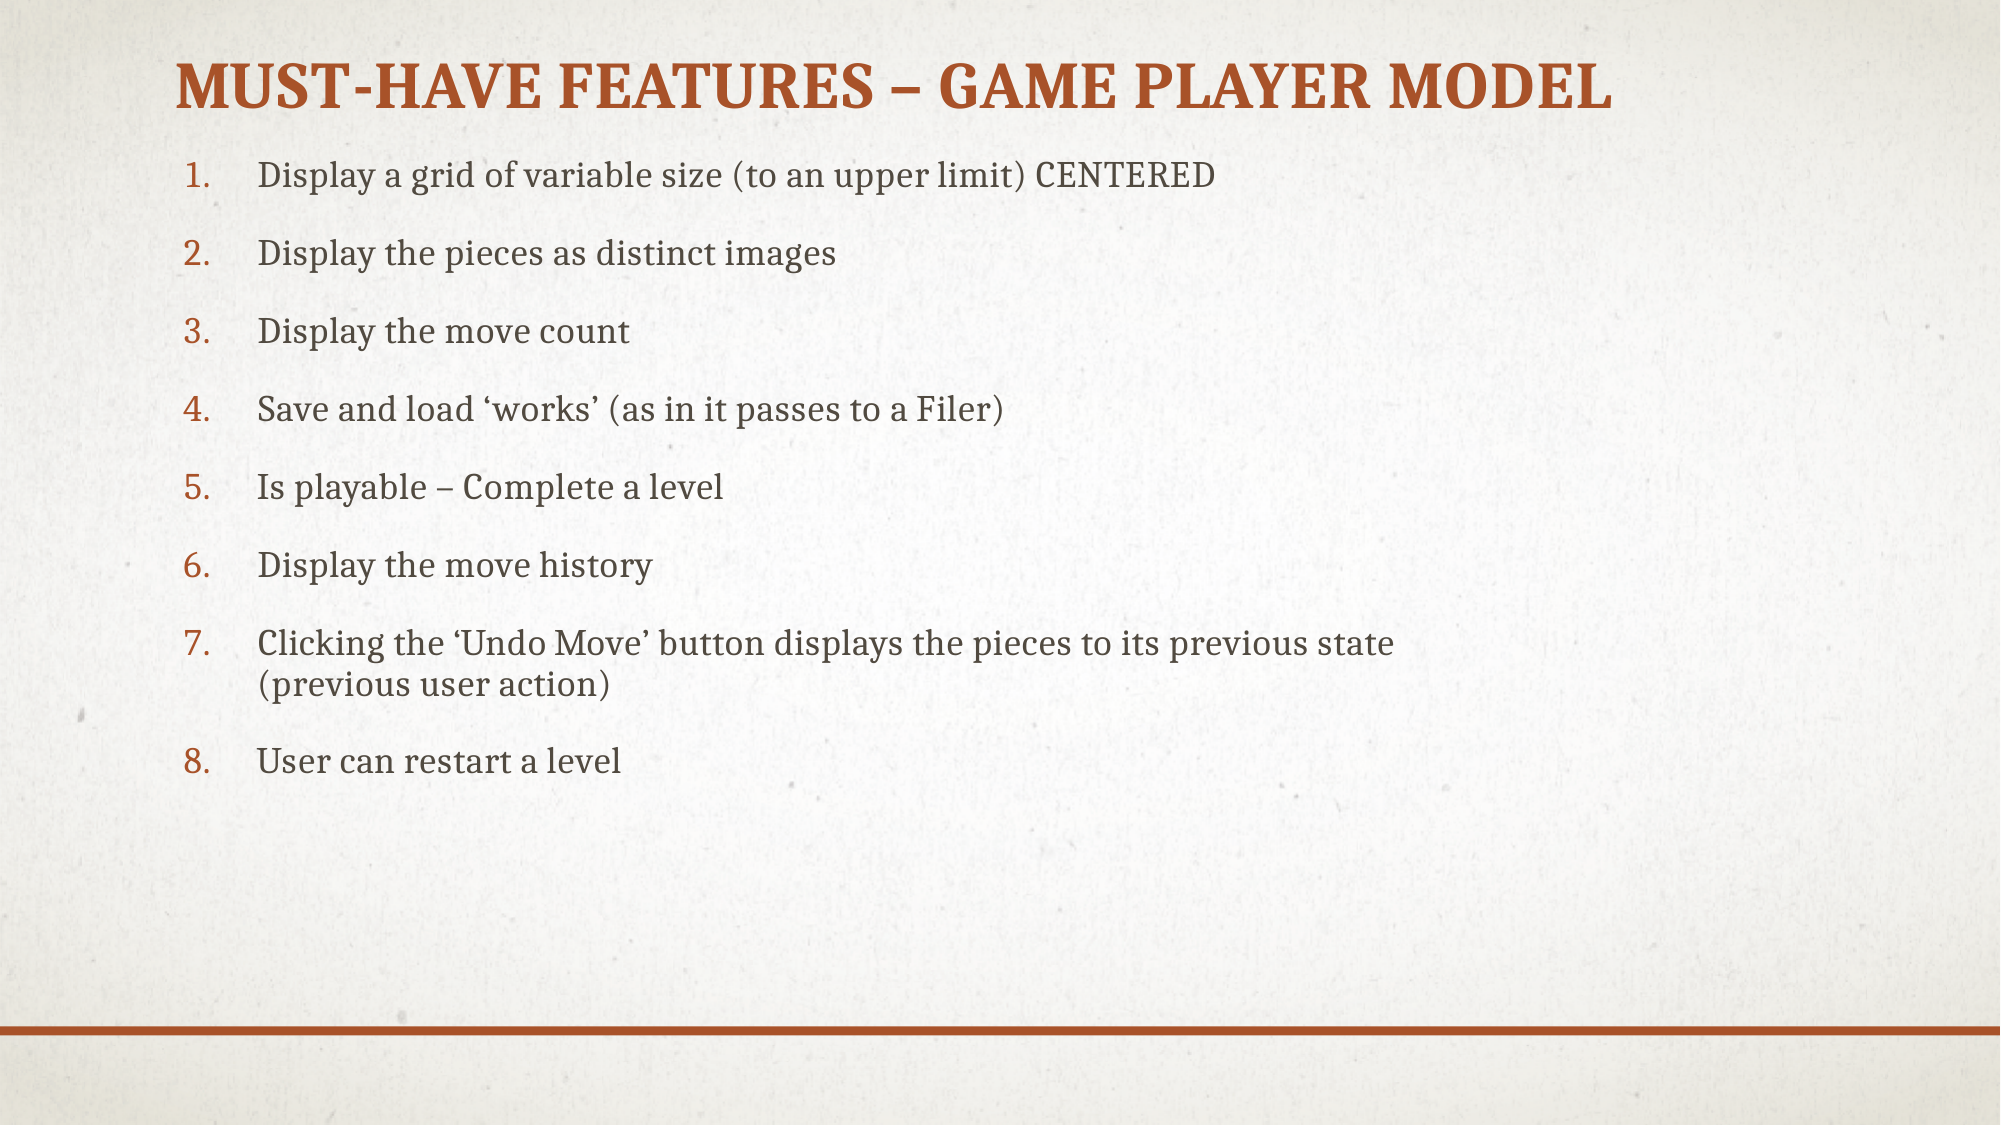

# MUST-HAVE Features – Game Player MODEL
Display a grid of variable size (to an upper limit) CENTERED
Display the pieces as distinct images
Display the move count
Save and load ‘works’ (as in it passes to a Filer)
Is playable – Complete a level
Display the move history
Clicking the ‘Undo Move’ button displays the pieces to its previous state (previous user action)
User can restart a level